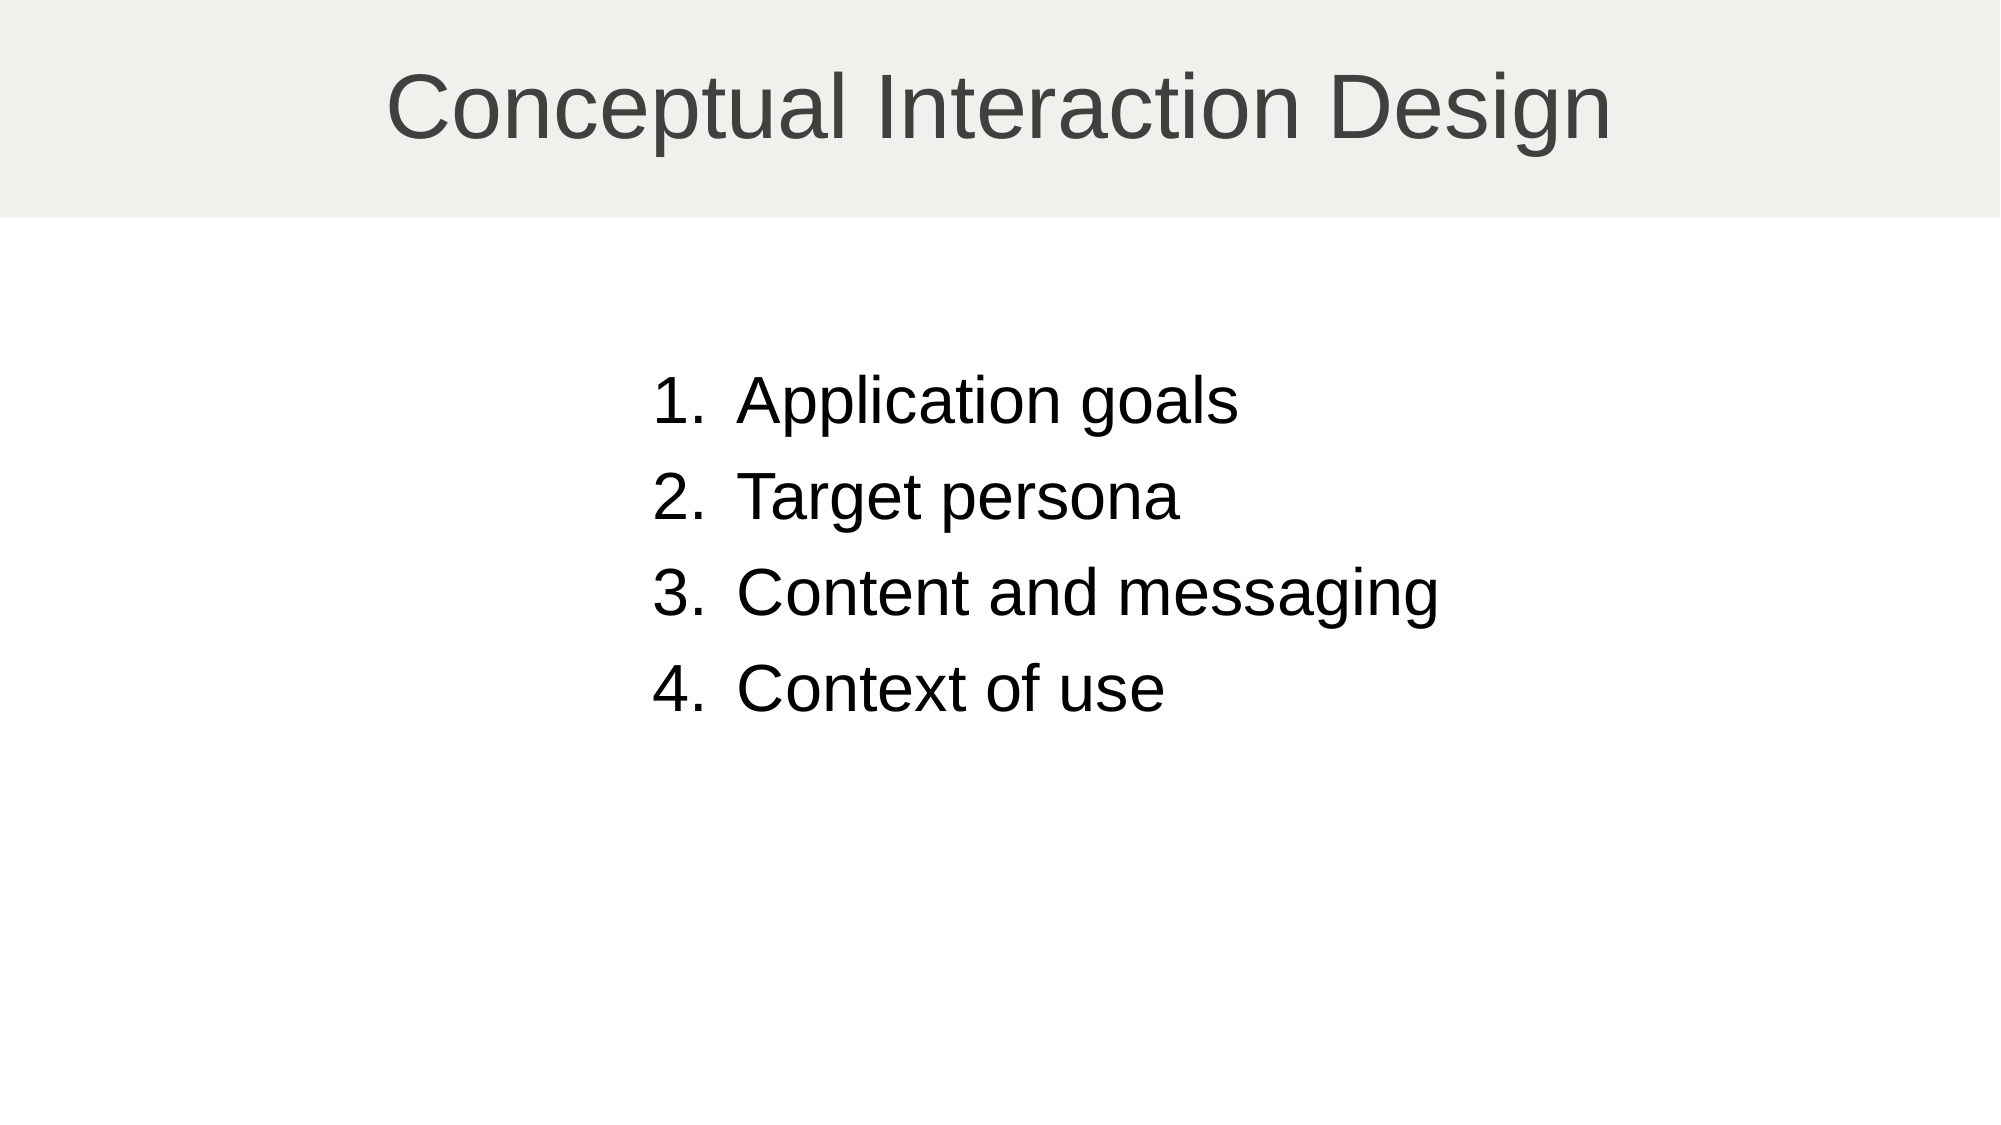

# Conceptual Interaction Design
Application goals
Target persona
Content and messaging
Context of use